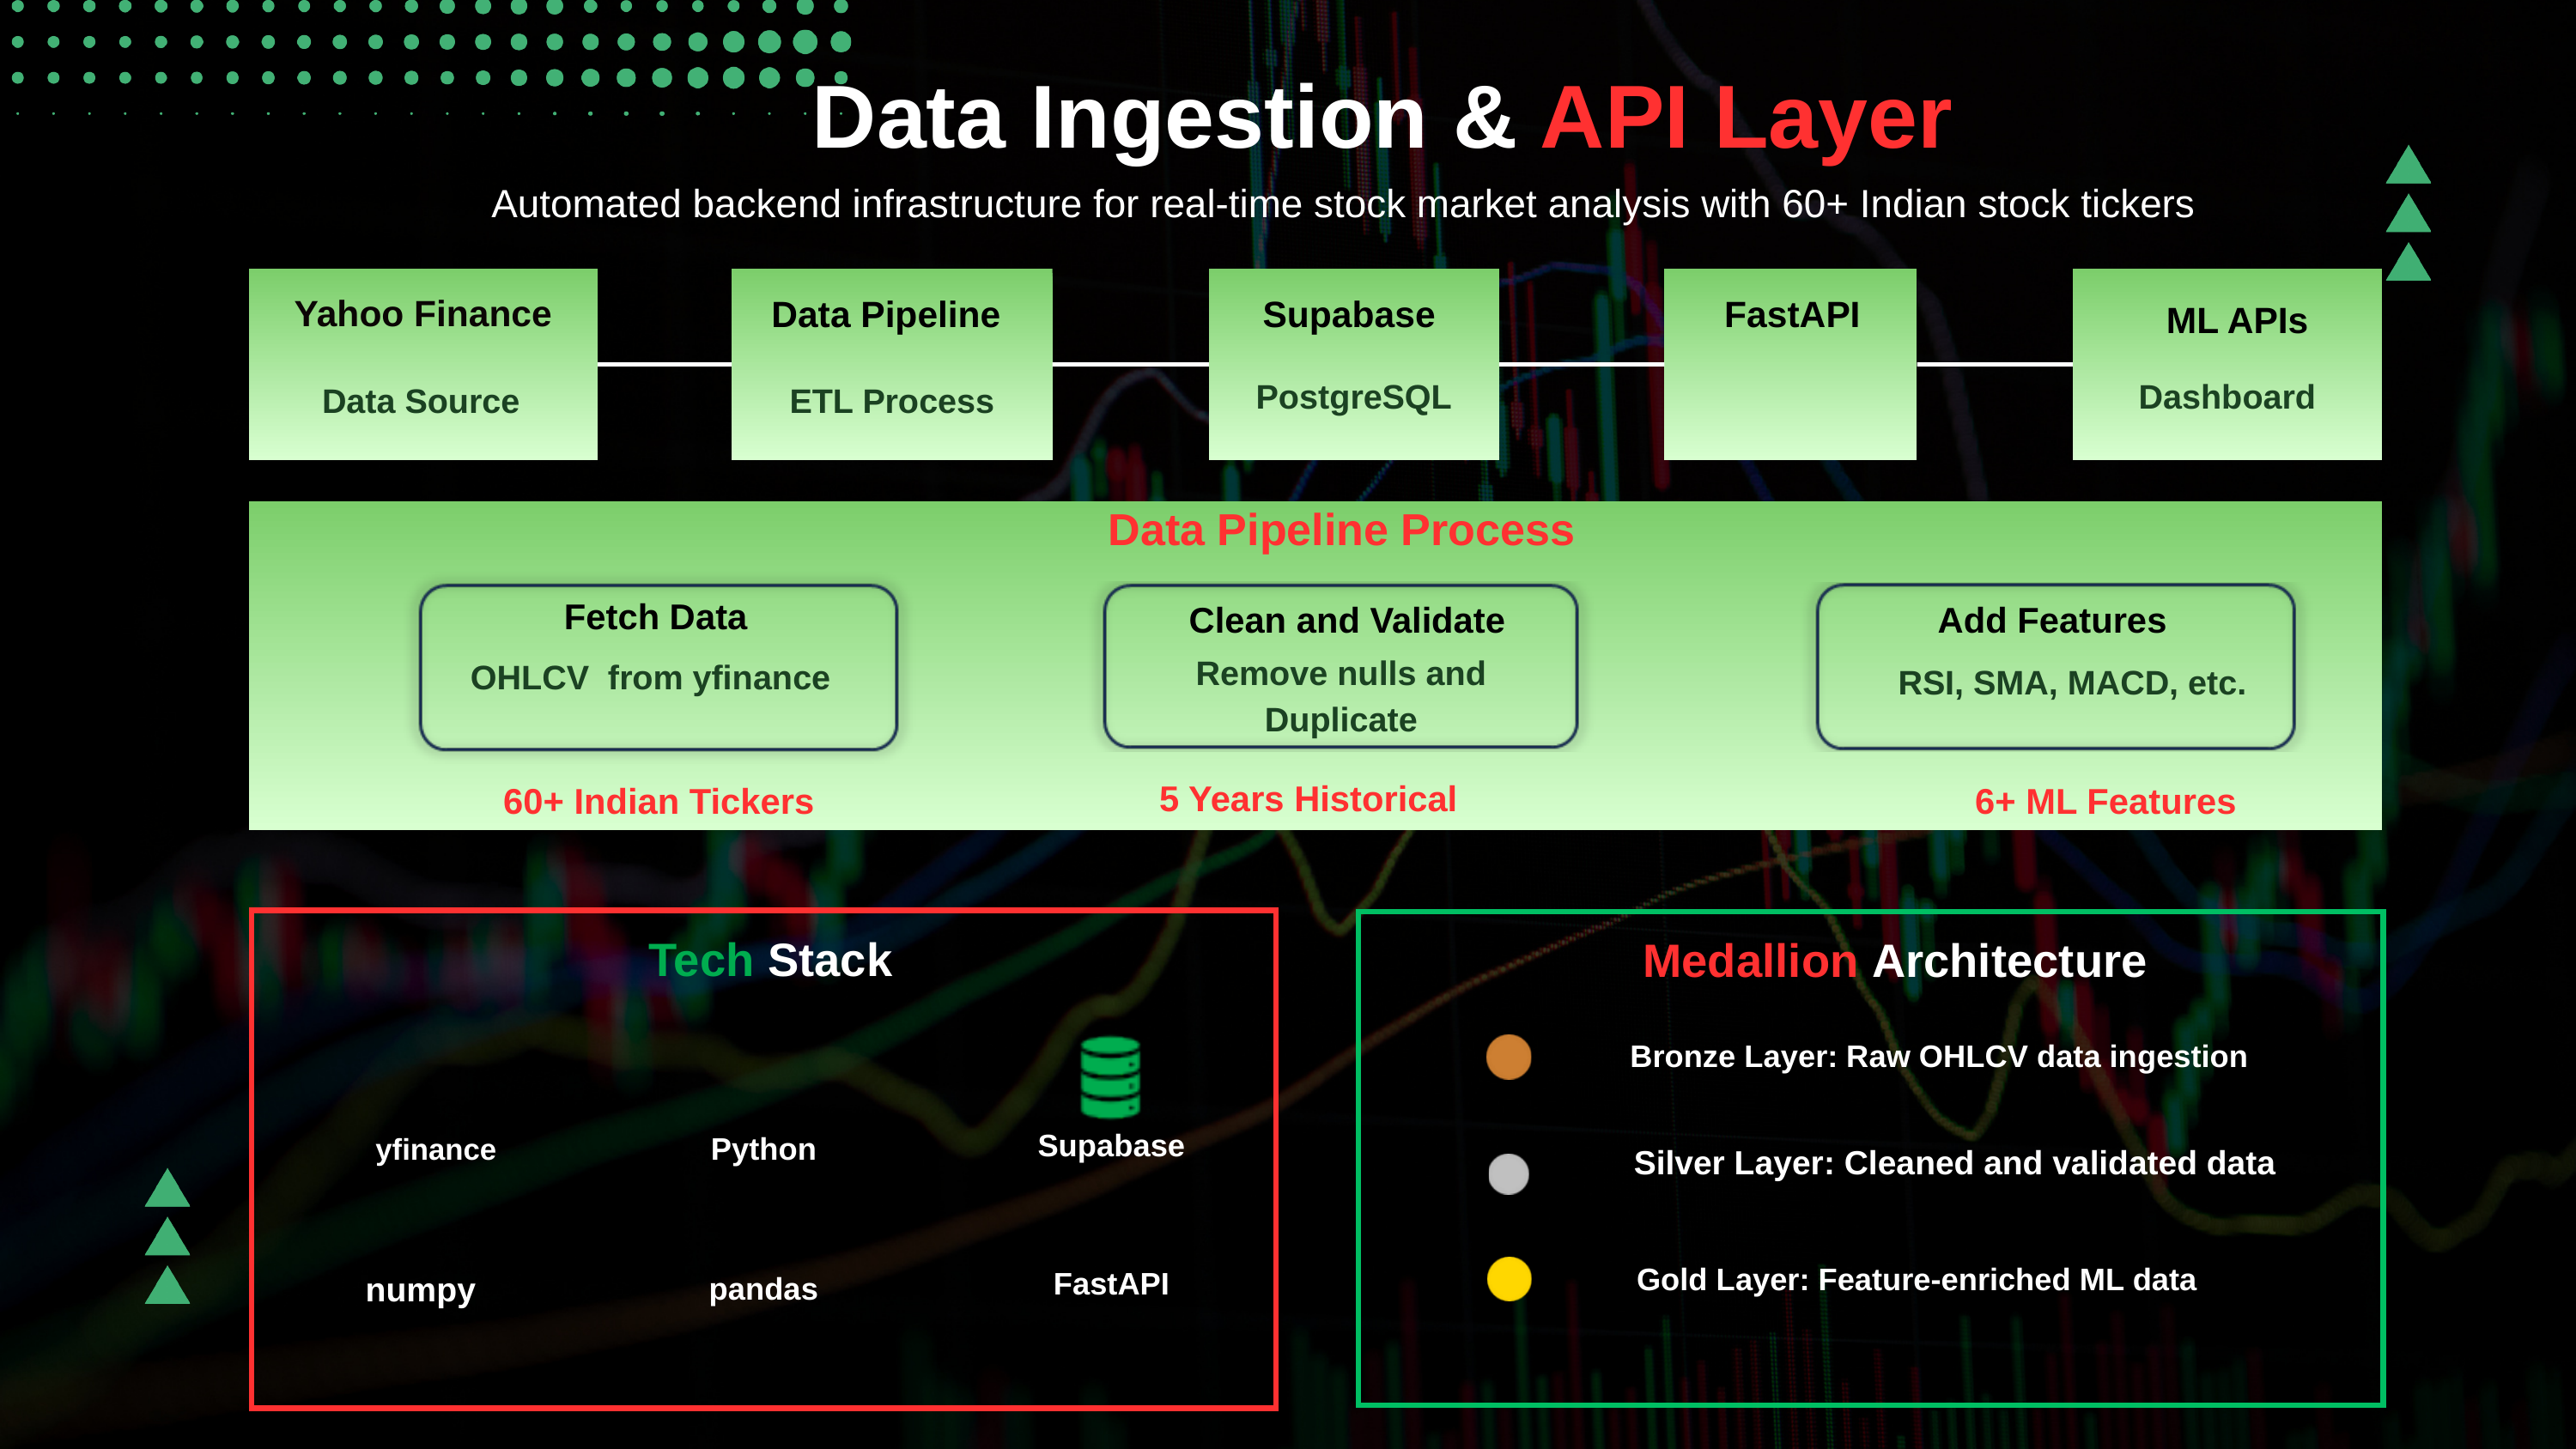

Data Ingestion & API Layer

Automated backend infrastructure for real-time stock market analysis with 60+ Indian stock tickers

Yahoo Finance
Data Pipeline
Supabase
FastAPI
ML APIs

PostgreSQL
Dashboard
Data Source
ETL Process
Data Pipeline Process

Fetch Data
Clean and Validate
Add Features
Remove nulls and Duplicate
OHLCV  from yfinance
RSI, SMA, MACD, etc.
60+ Indian Tickers
5 Years Historical

6+ ML Features
5 Years Historical

60+ Indian Tickers
6+ ML Features

Tech Stack
Medallion Architecture

Bronze Layer: Raw OHLCV data ingestion

Supabase
Python
     yfinance
Silver Layer: Cleaned and validated data

Gold Layer: Feature-enriched ML data

FastAPI
numpy
pandas